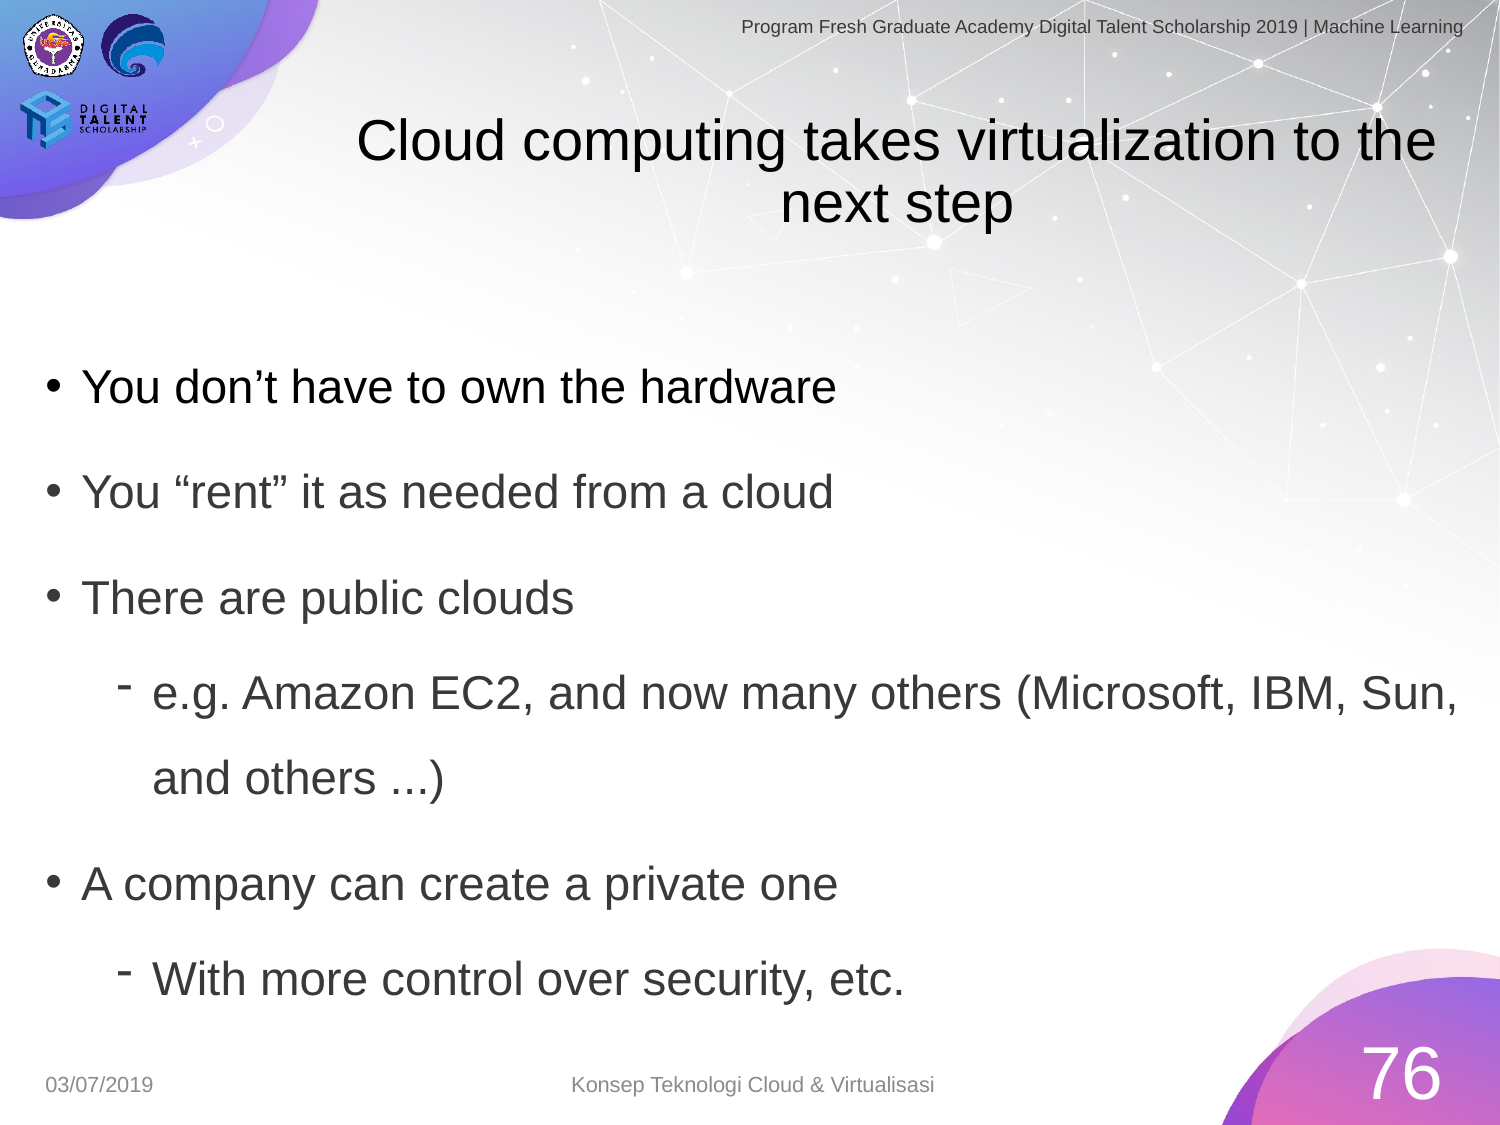

# Cloud computing takes virtualization to the next step
You don’t have to own the hardware
You “rent” it as needed from a cloud
There are public clouds
e.g. Amazon EC2, and now many others (Microsoft, IBM, Sun, and others ...)
A company can create a private one
With more control over security, etc.
76
Konsep Teknologi Cloud & Virtualisasi
03/07/2019